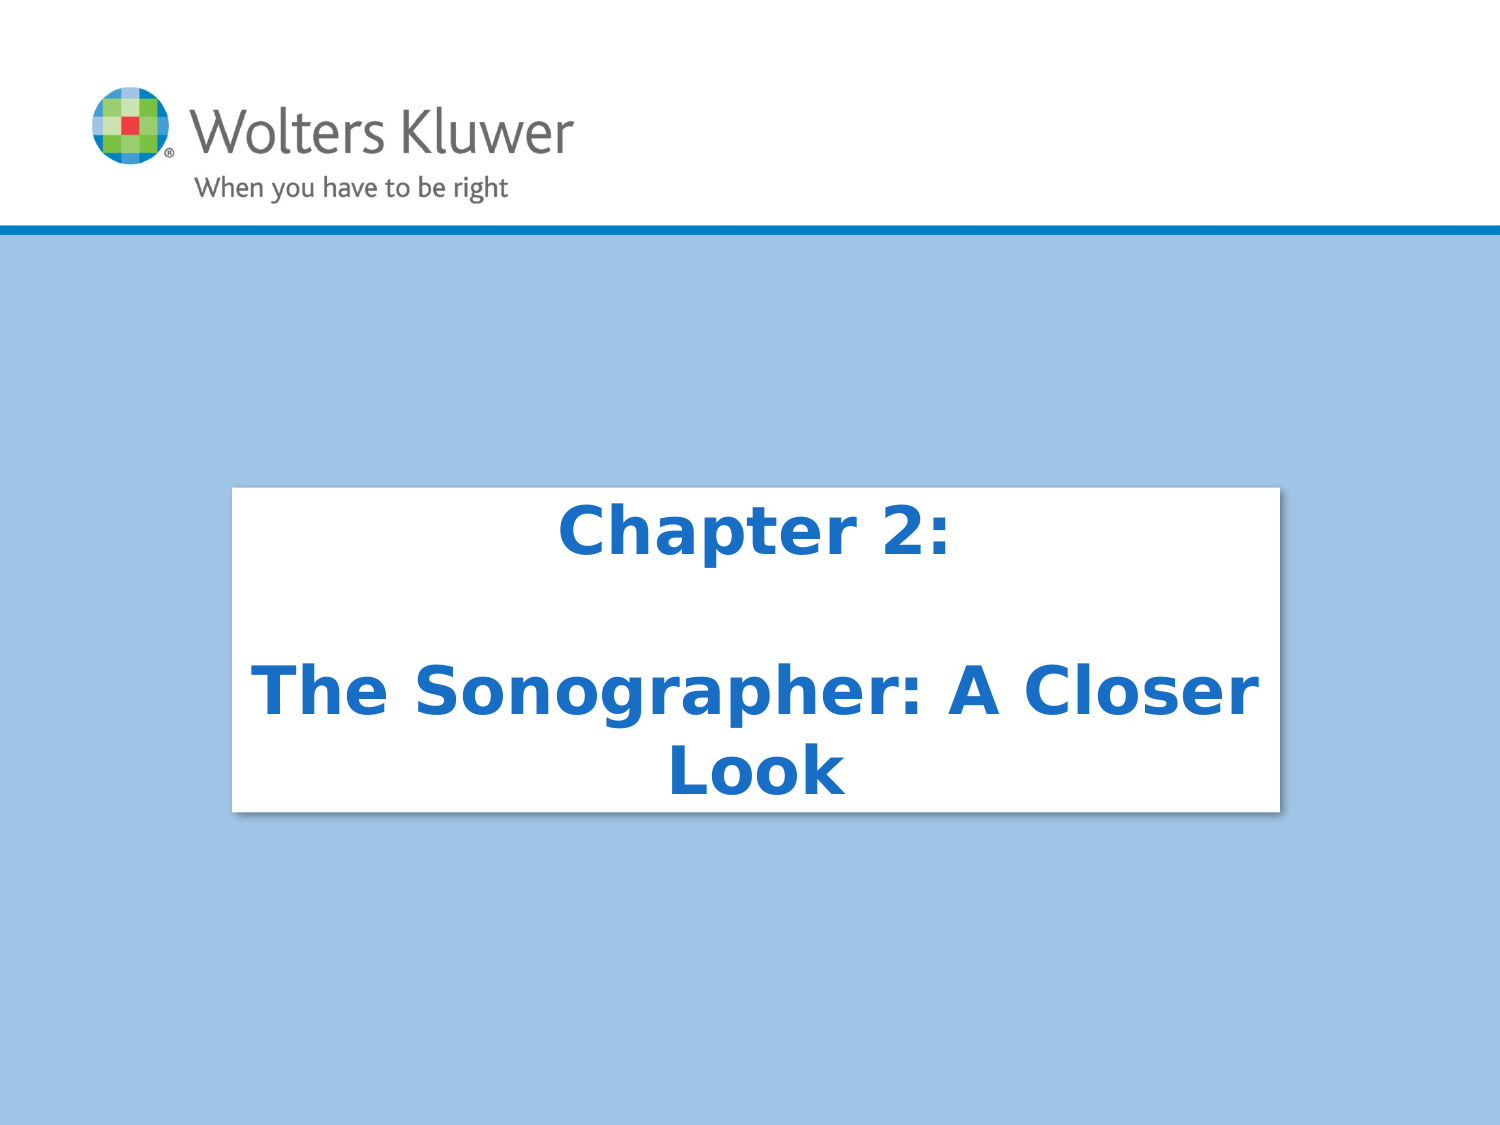

Chapter 2:
The Sonographer: A Closer Look